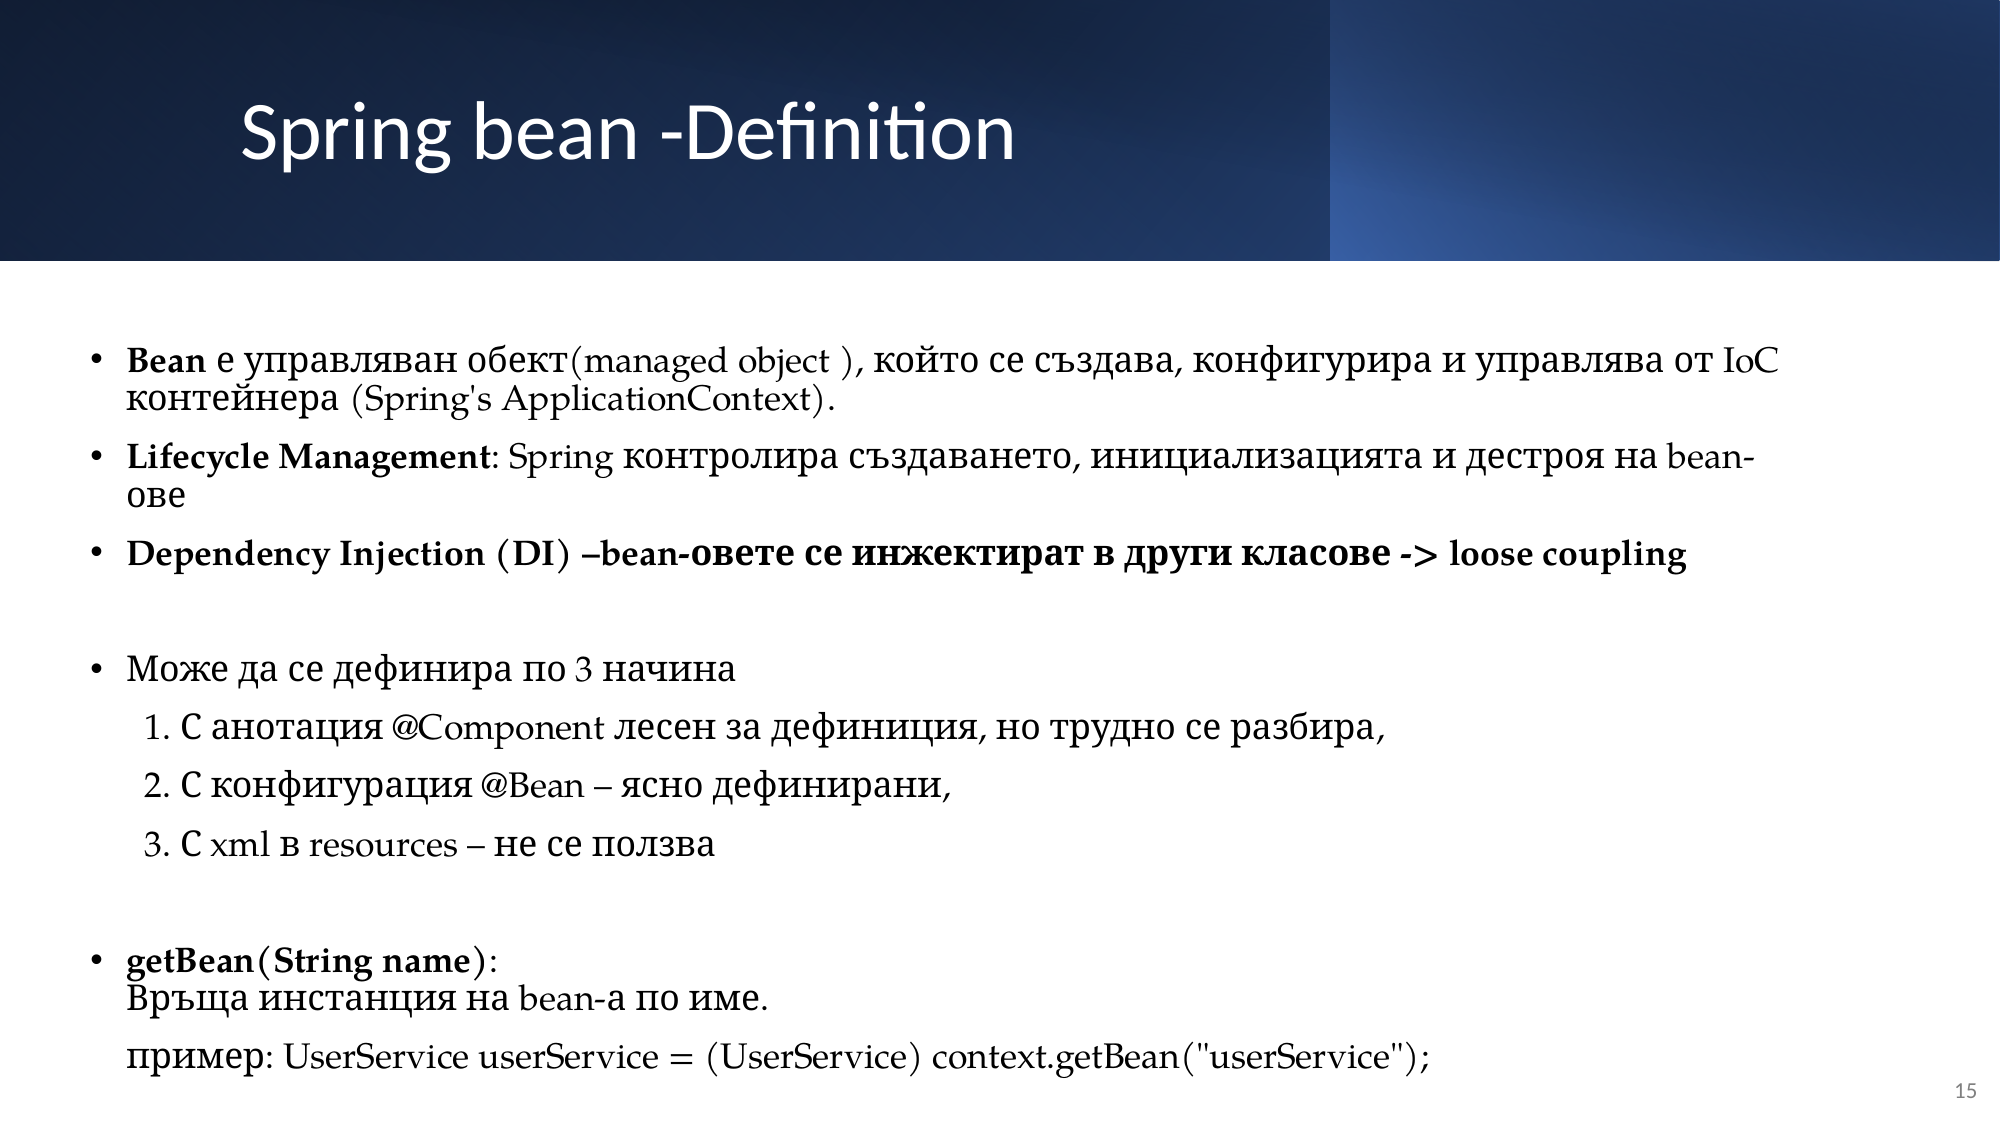

# Spring bean -Definition

Bean е управляван обект(managed object ), който се създава, конфигурира и управлява от IoC контейнера (Spring's ApplicationContext).
Lifecycle Management: Spring контролира създаването, инициализацията и дестроя на bean-ове
Dependency Injection (DI) –bean-овете се инжектират в други класове -> loose coupling

Може да се дефинира по 3 начина
      1. С анотация @Component лесен за дефиниция, но трудно се разбира,
      2. С конфигурация @Bean – ясно дефинирани,
      3. С xml в resources – не се ползва

getBean(String name):
Връща инстанция на bean-а по име.
    пример: UserService userService = (UserService) context.getBean("userService");

15